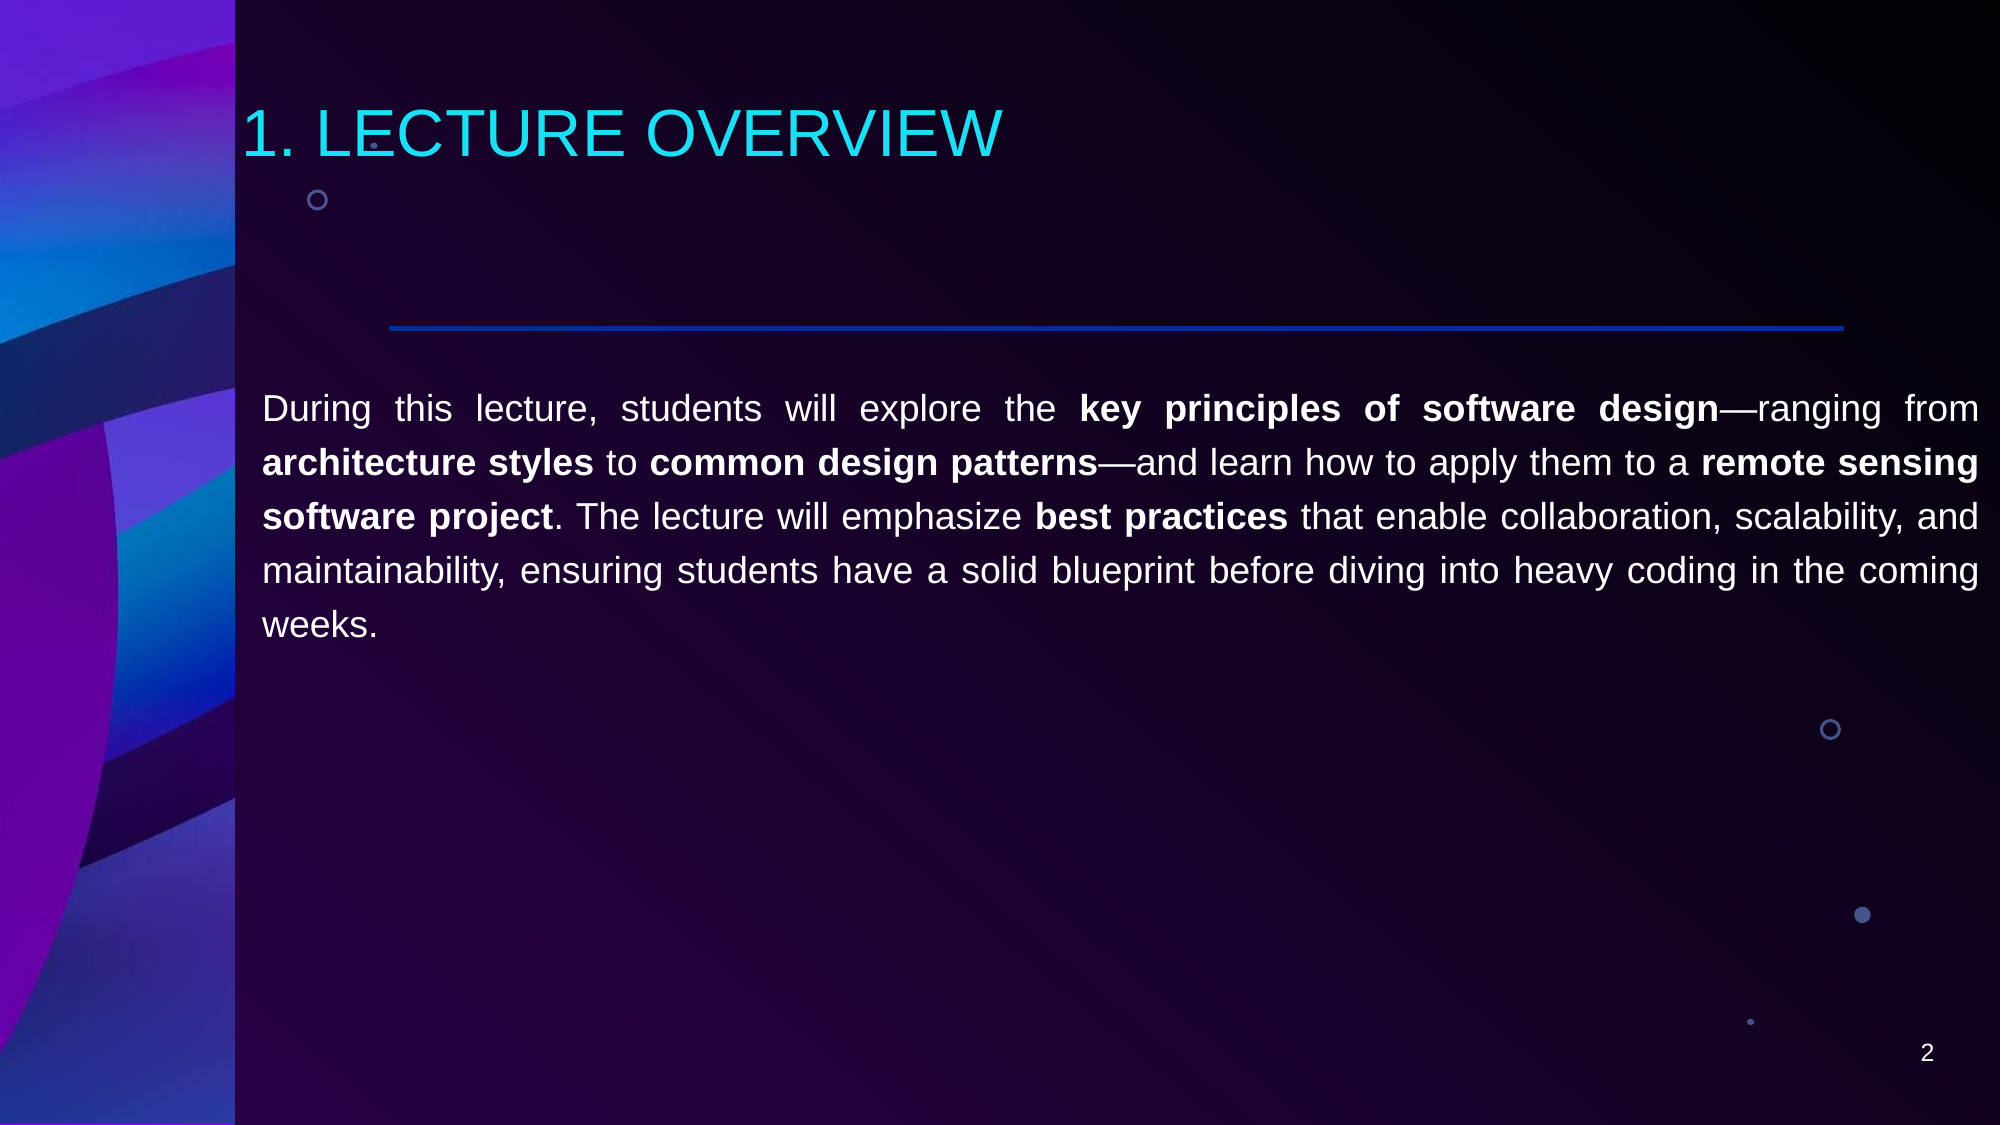

# 1. Lecture overview
During this lecture, students will explore the key principles of software design—ranging from architecture styles to common design patterns—and learn how to apply them to a remote sensing software project. The lecture will emphasize best practices that enable collaboration, scalability, and maintainability, ensuring students have a solid blueprint before diving into heavy coding in the coming weeks.
2